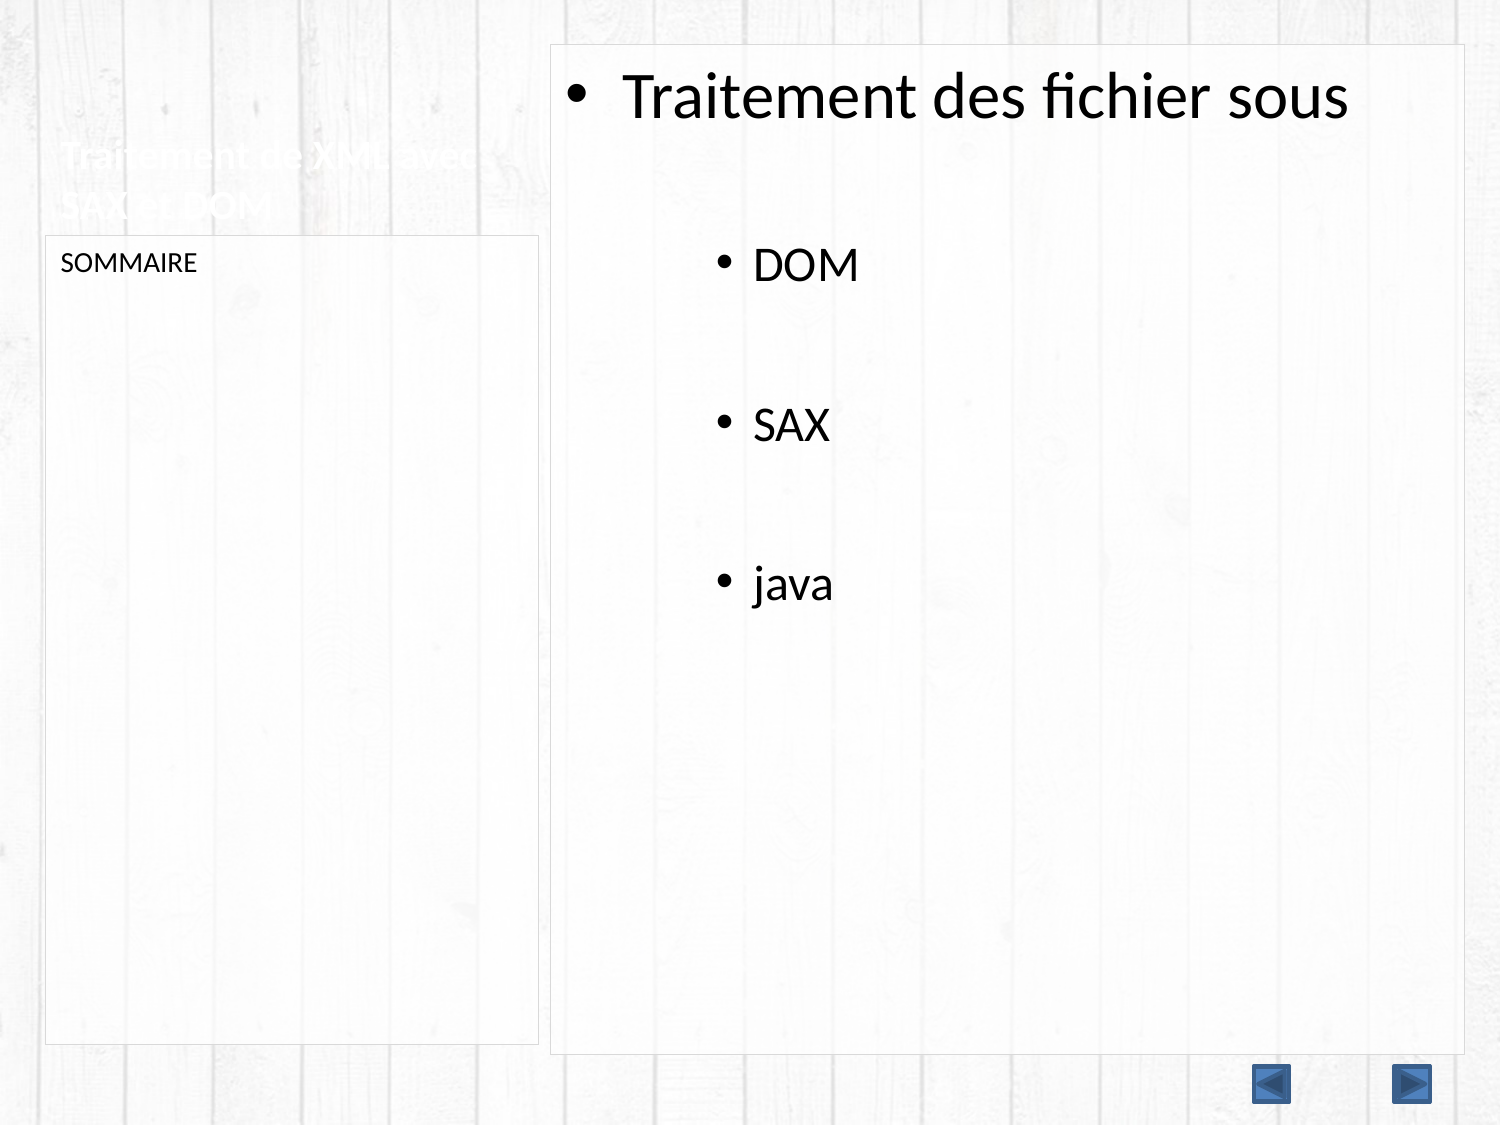

# Traitement de XML avec SAX et DOM
Traitement des fichier sous

DOM

SAX

java
SOMMAIRE